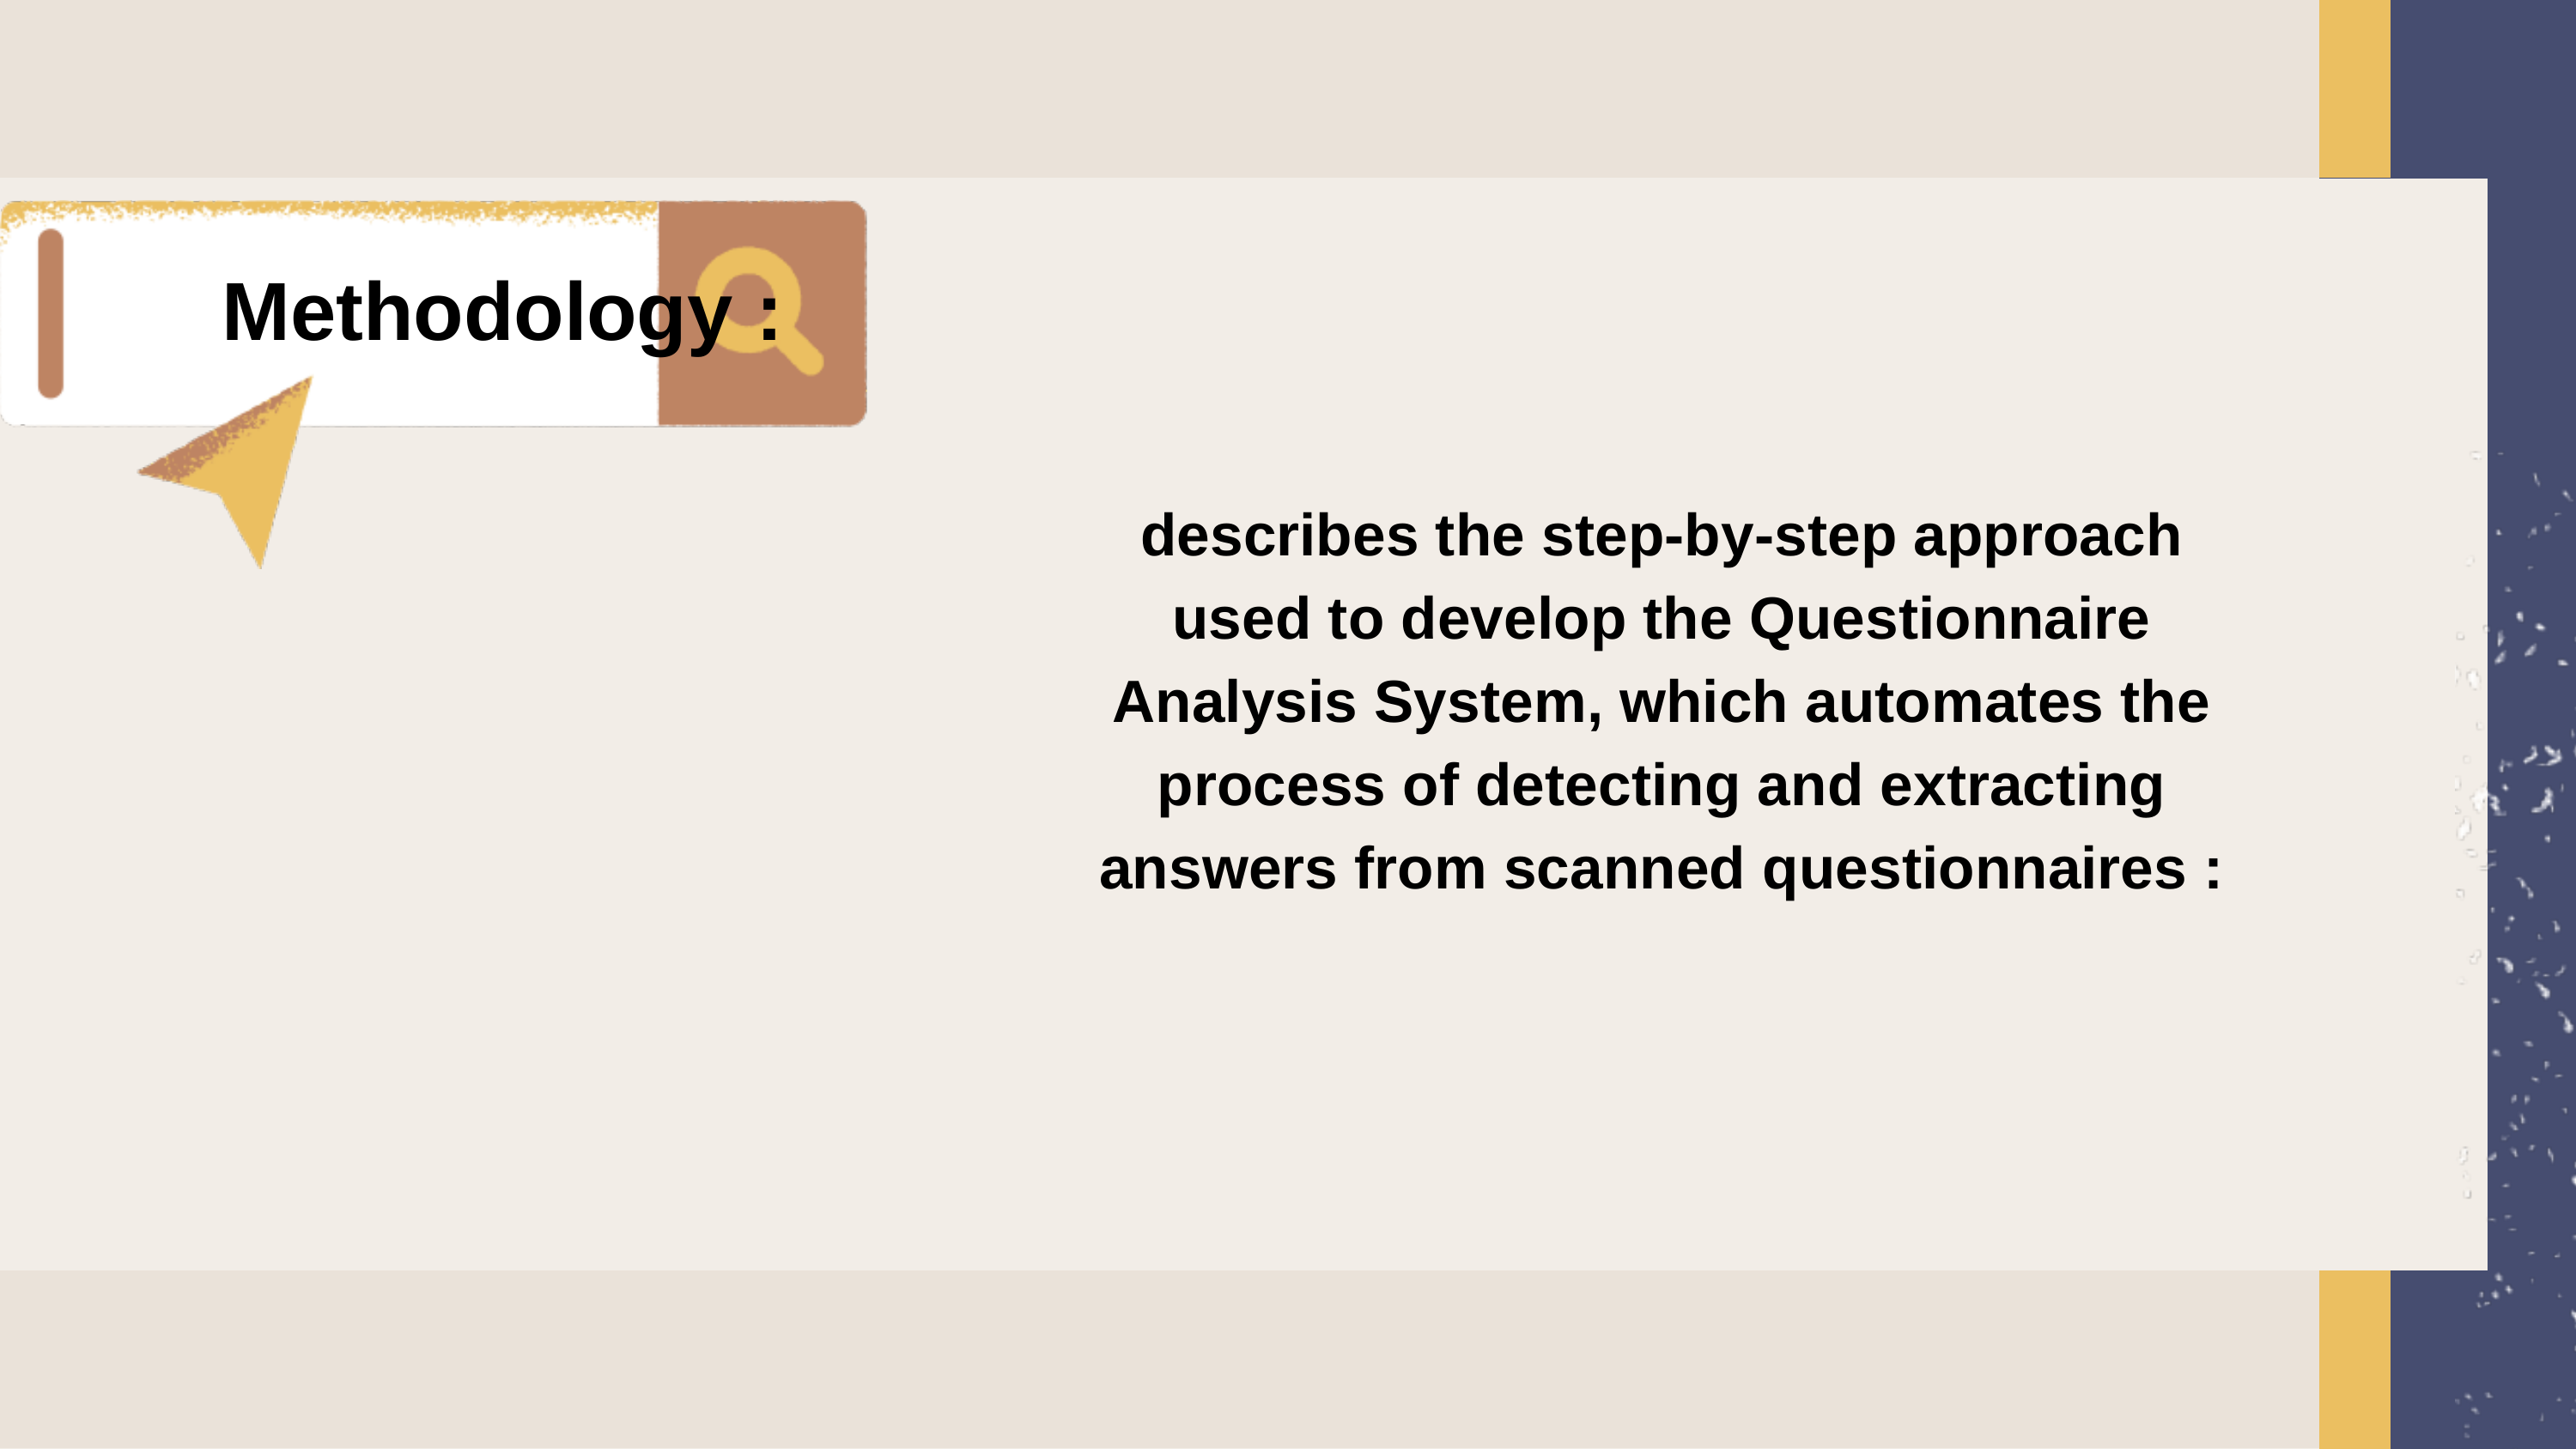

Methodology :

describes the step-by-step approach used to develop the Questionnaire Analysis System, which automates the process of detecting and extracting answers from scanned questionnaires :